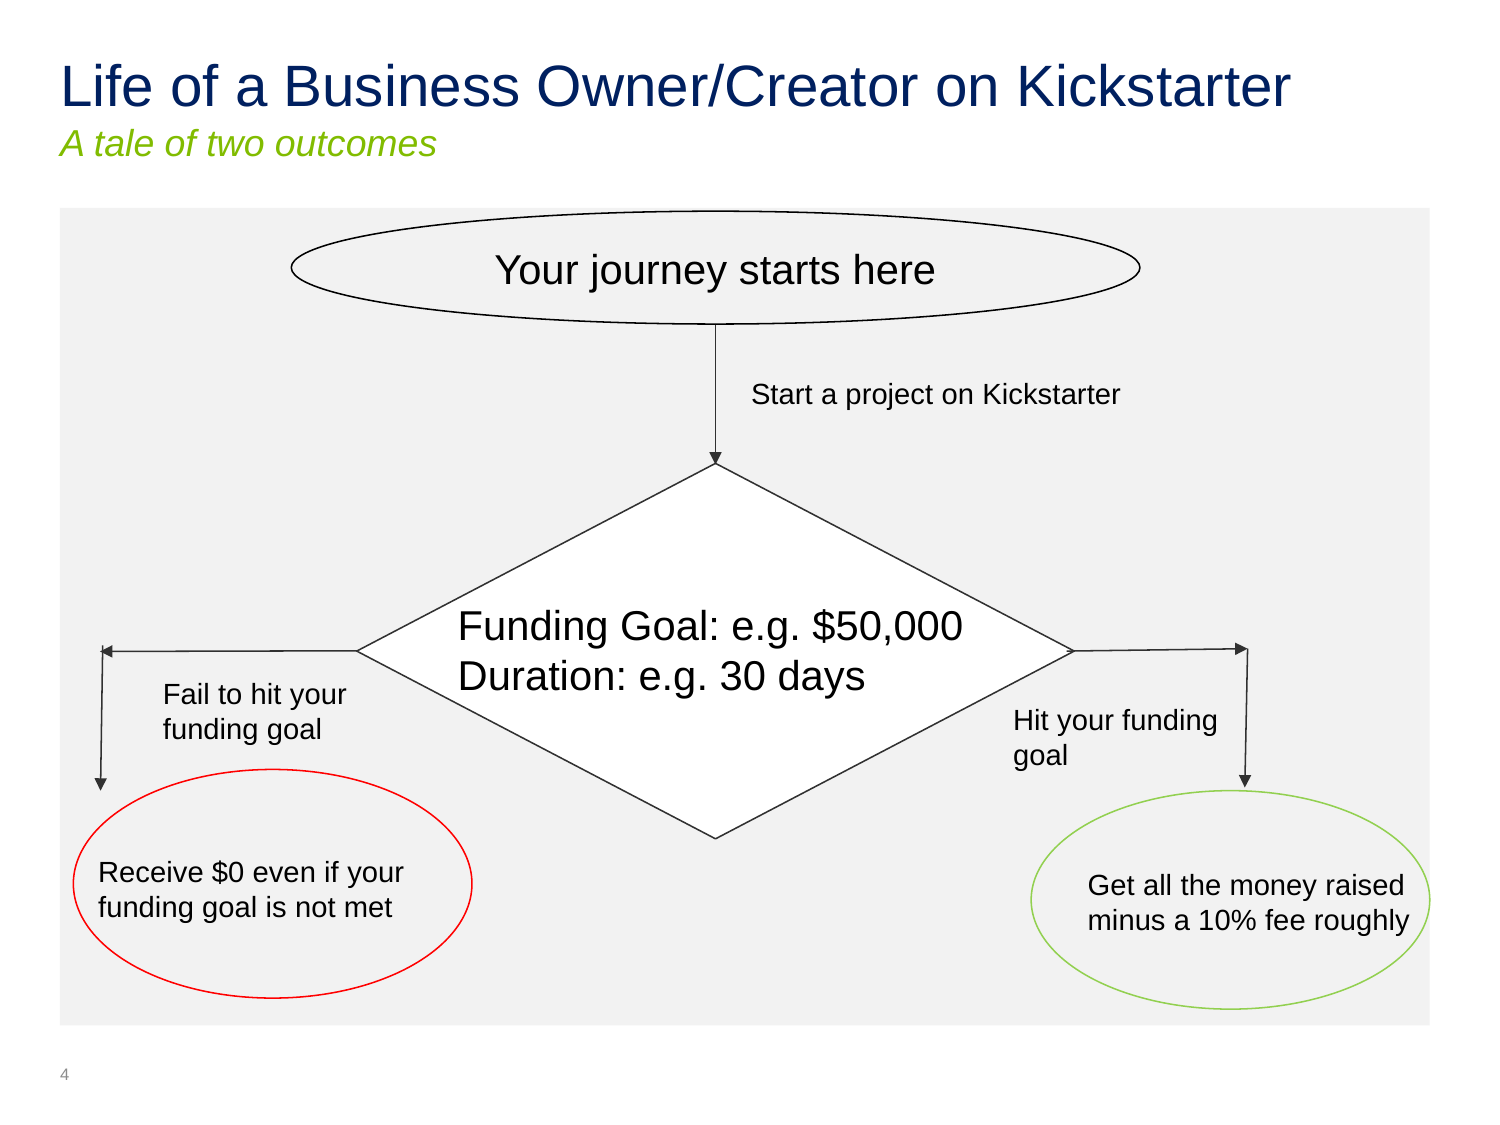

# Life of a Business Owner/Creator on Kickstarter A tale of two outcomes

Your journey starts here
Start a project on Kickstarter

Funding Goal: e.g. $50,000
Duration: e.g. 30 days
Fail to hit your funding goal
Hit your funding goal

Receive $0 even if your funding goal is not met
Get all the money raised minus a 10% fee roughly